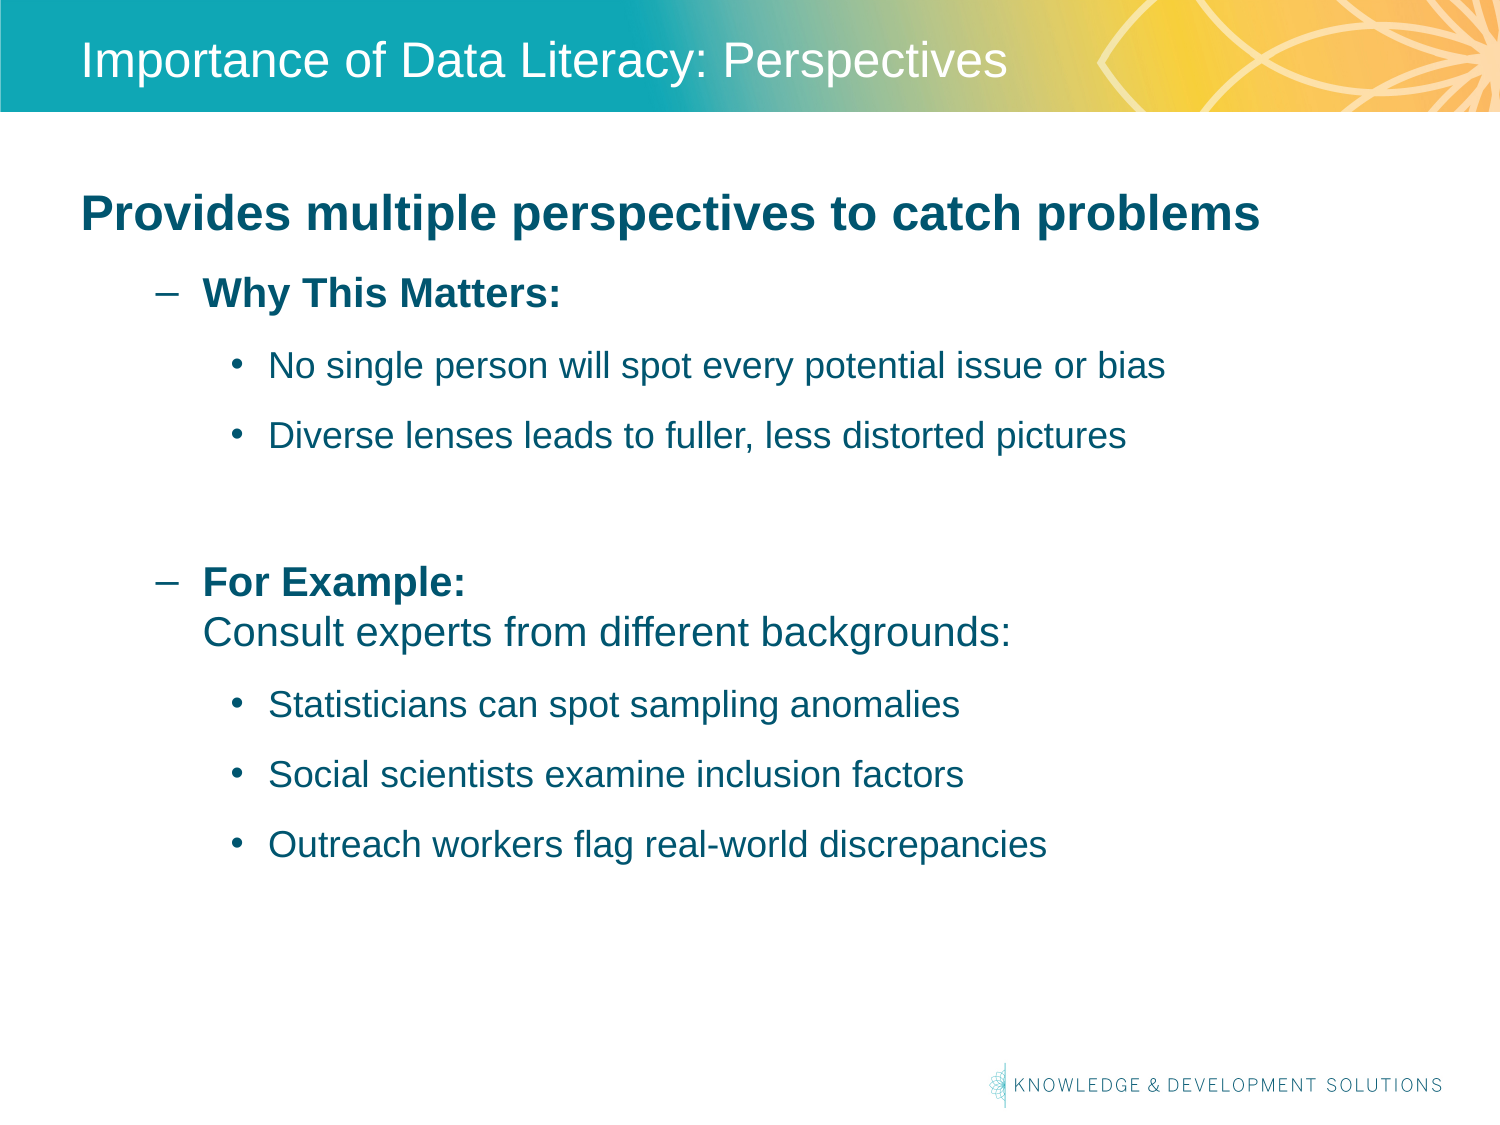

# Importance of Data Literacy: Perspectives
Provides multiple perspectives to catch problems
Why This Matters:
No single person will spot every potential issue or bias
Diverse lenses leads to fuller, less distorted pictures

For Example:
Consult experts from different backgrounds:
Statisticians can spot sampling anomalies
Social scientists examine inclusion factors
Outreach workers flag real-world discrepancies